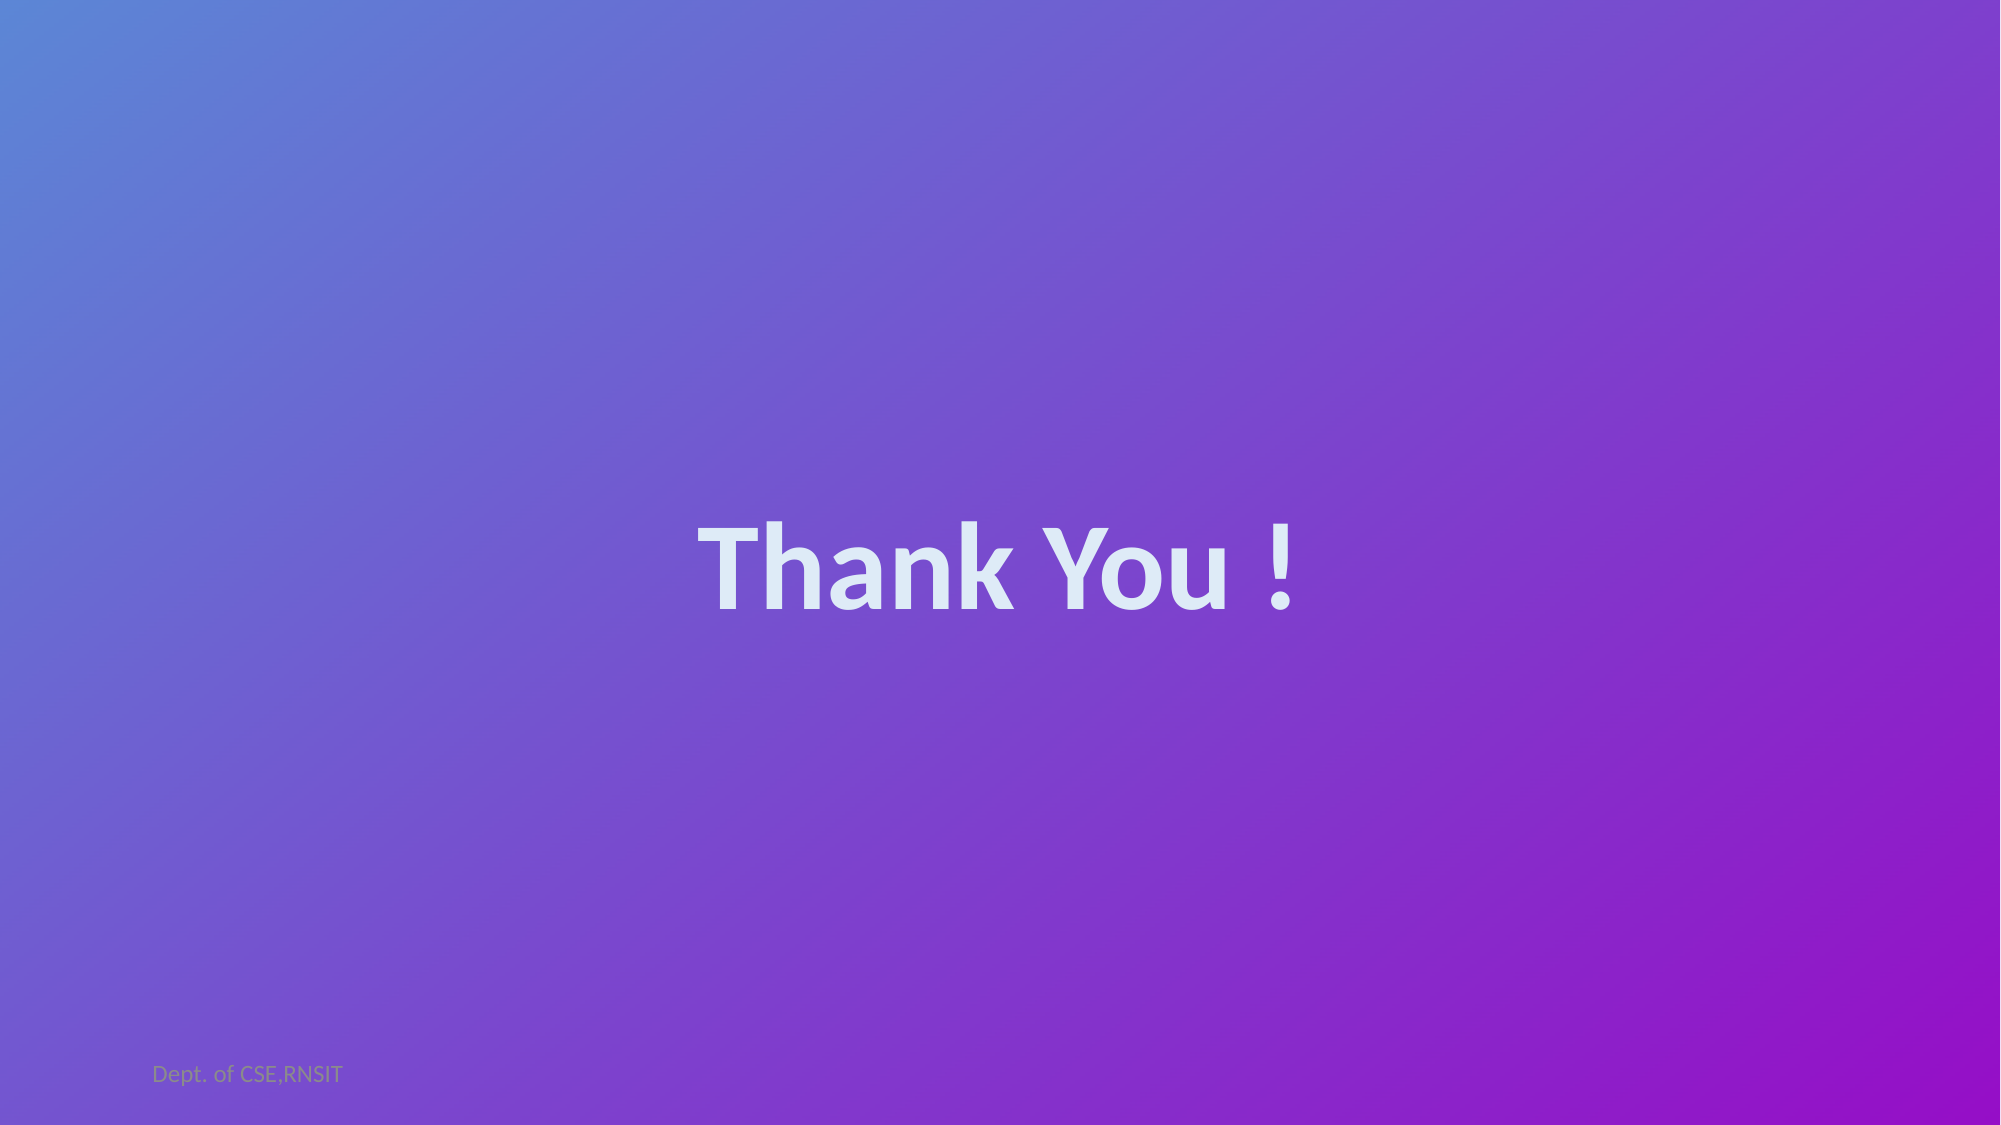

# Thank You !
Dept. of CSE,RNSIT
2019 - 20
25